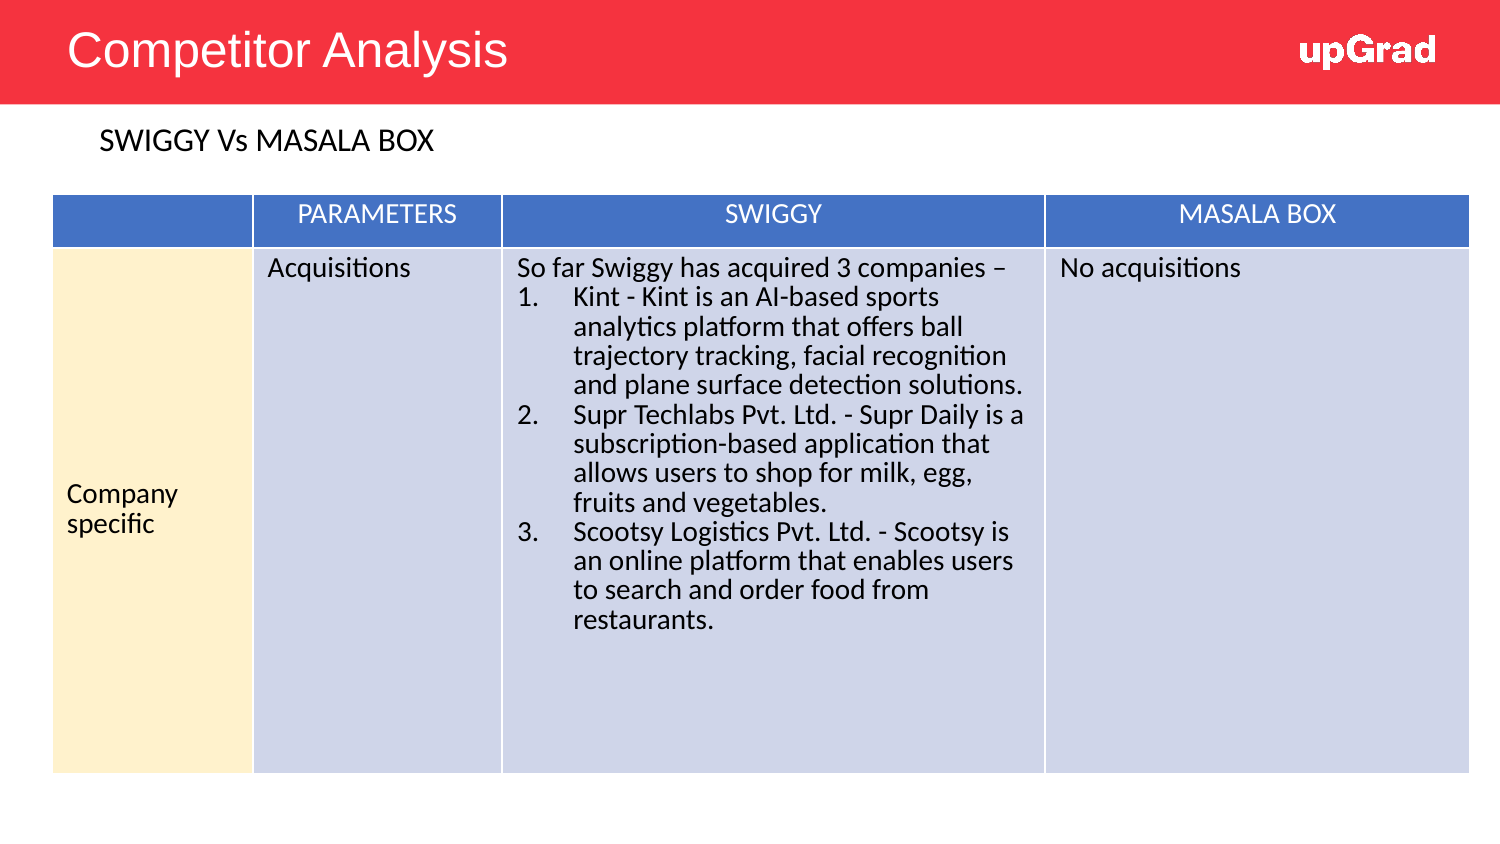

# Competitor Analysis
SWIGGY Vs MASALA BOX
|  | PARAMETERS | SWIGGY | MASALA BOX |
| --- | --- | --- | --- |
| Company specific | Acquisitions | So far Swiggy has acquired 3 companies – Kint - Kint is an AI-based sports analytics platform that offers ball trajectory tracking, facial recognition and plane surface detection solutions. Supr Techlabs Pvt. Ltd. - Supr Daily is a subscription-based application that allows users to shop for milk, egg, fruits and vegetables. Scootsy Logistics Pvt. Ltd. - Scootsy is an online platform that enables users to search and order food from restaurants. | No acquisitions |